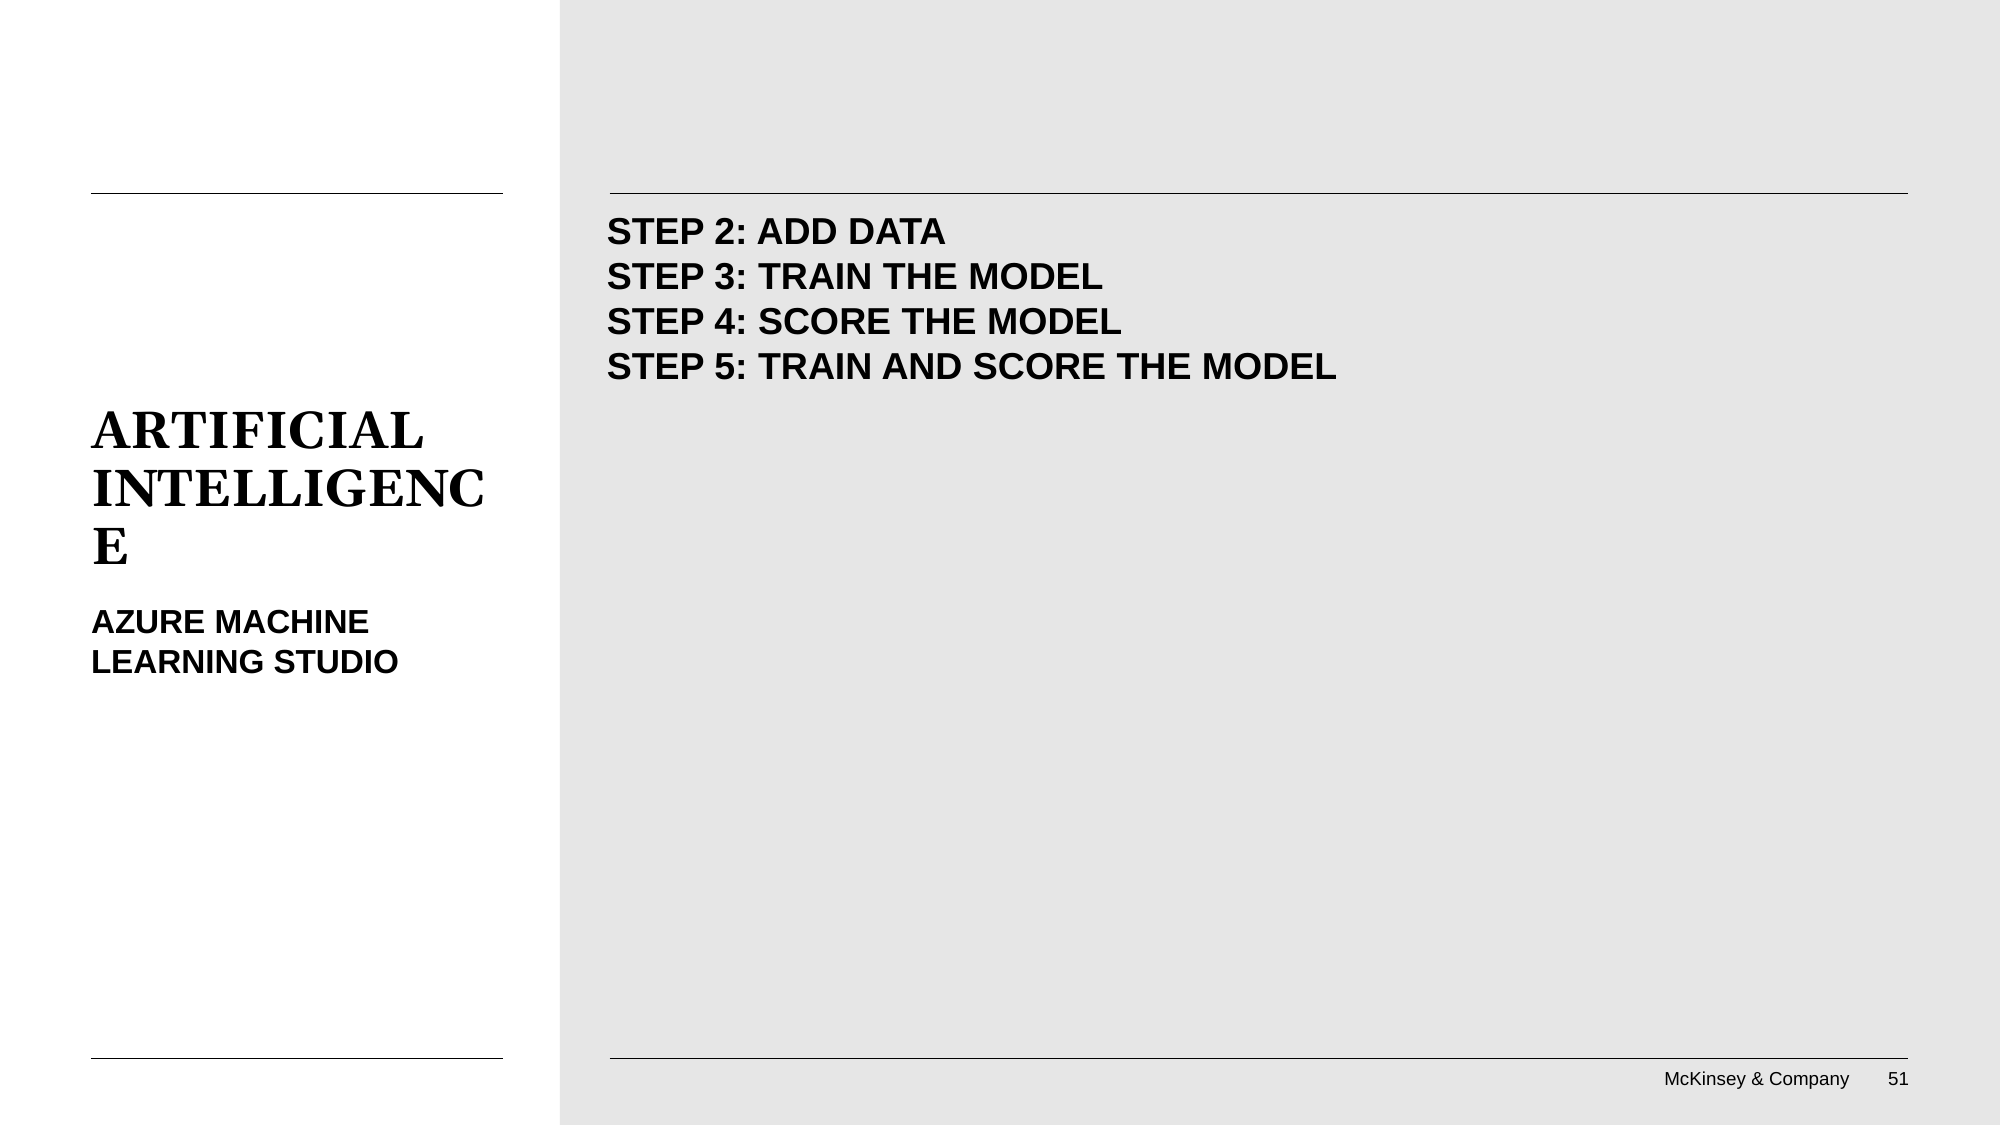

Step 2: Add Data
Step 3: Train the Model
Step 4: Score the Model
Step 5: Train and Score the Model

# Artificial Intelligence
Azure Machine Learning Studio